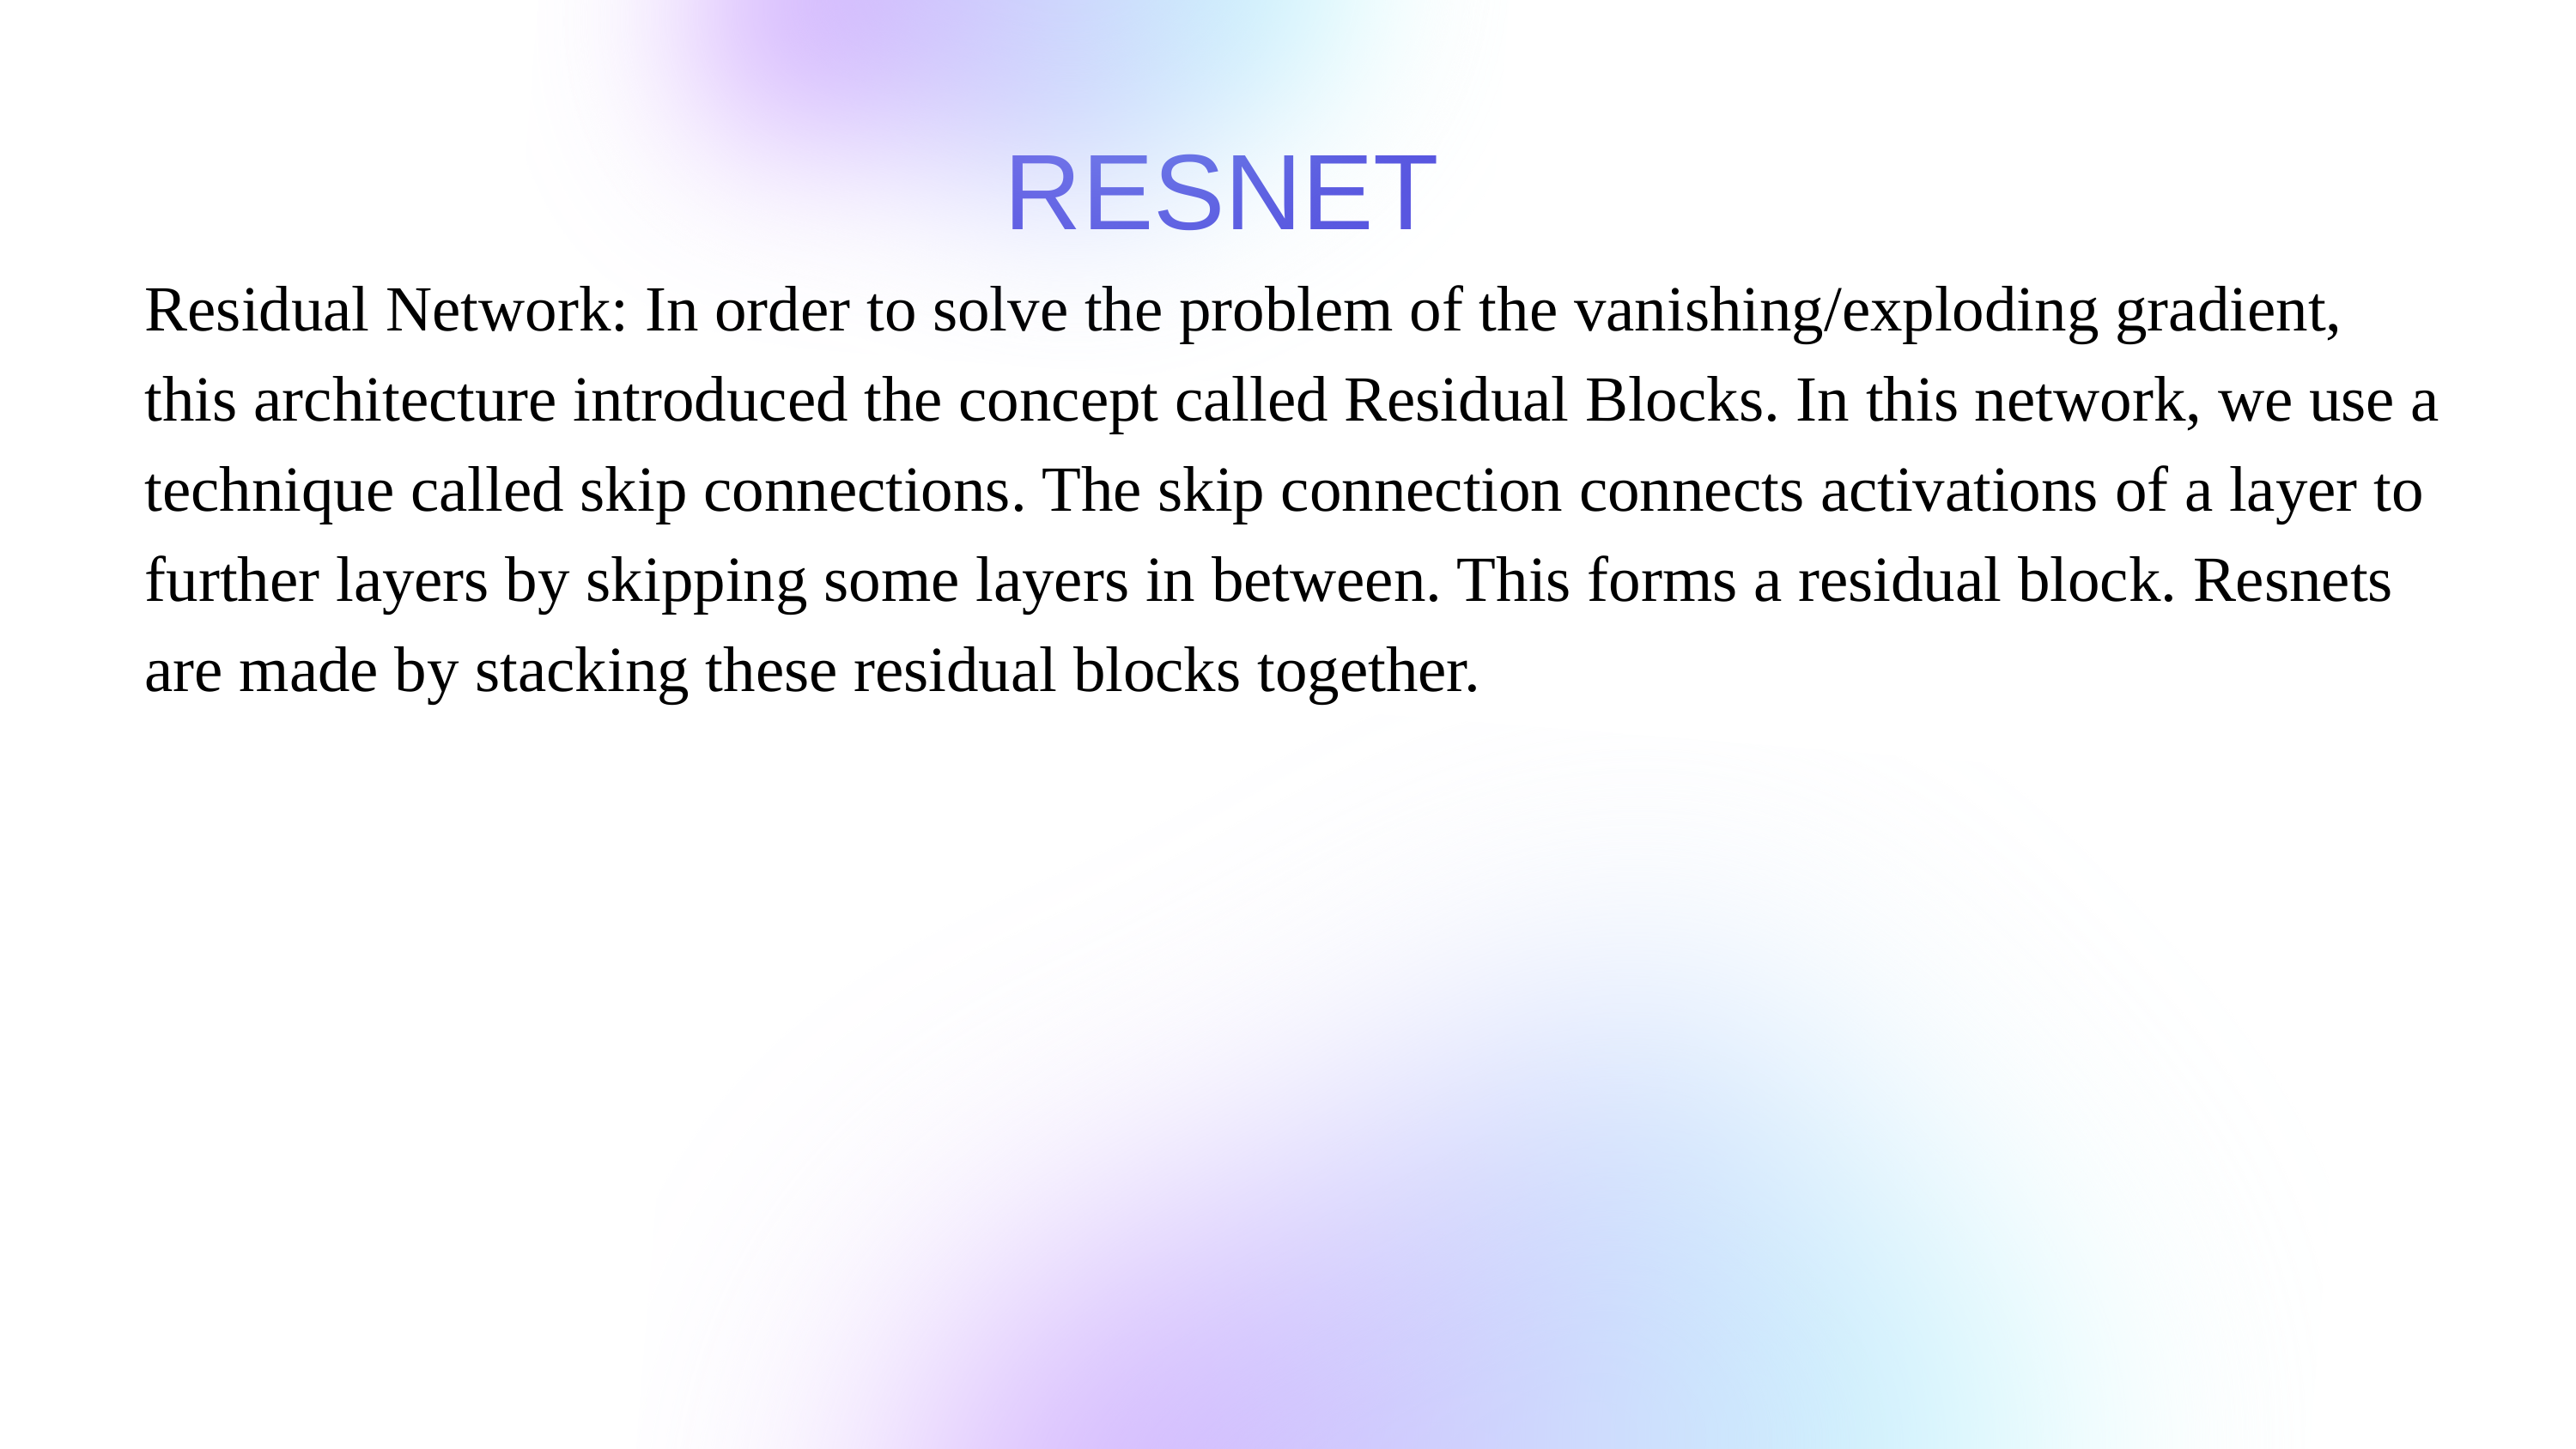

RESNET
Residual Network: In order to solve the problem of the vanishing/exploding gradient, this architecture introduced the concept called Residual Blocks. In this network, we use a technique called skip connections. The skip connection connects activations of a layer to further layers by skipping some layers in between. This forms a residual block. Resnets are made by stacking these residual blocks together.